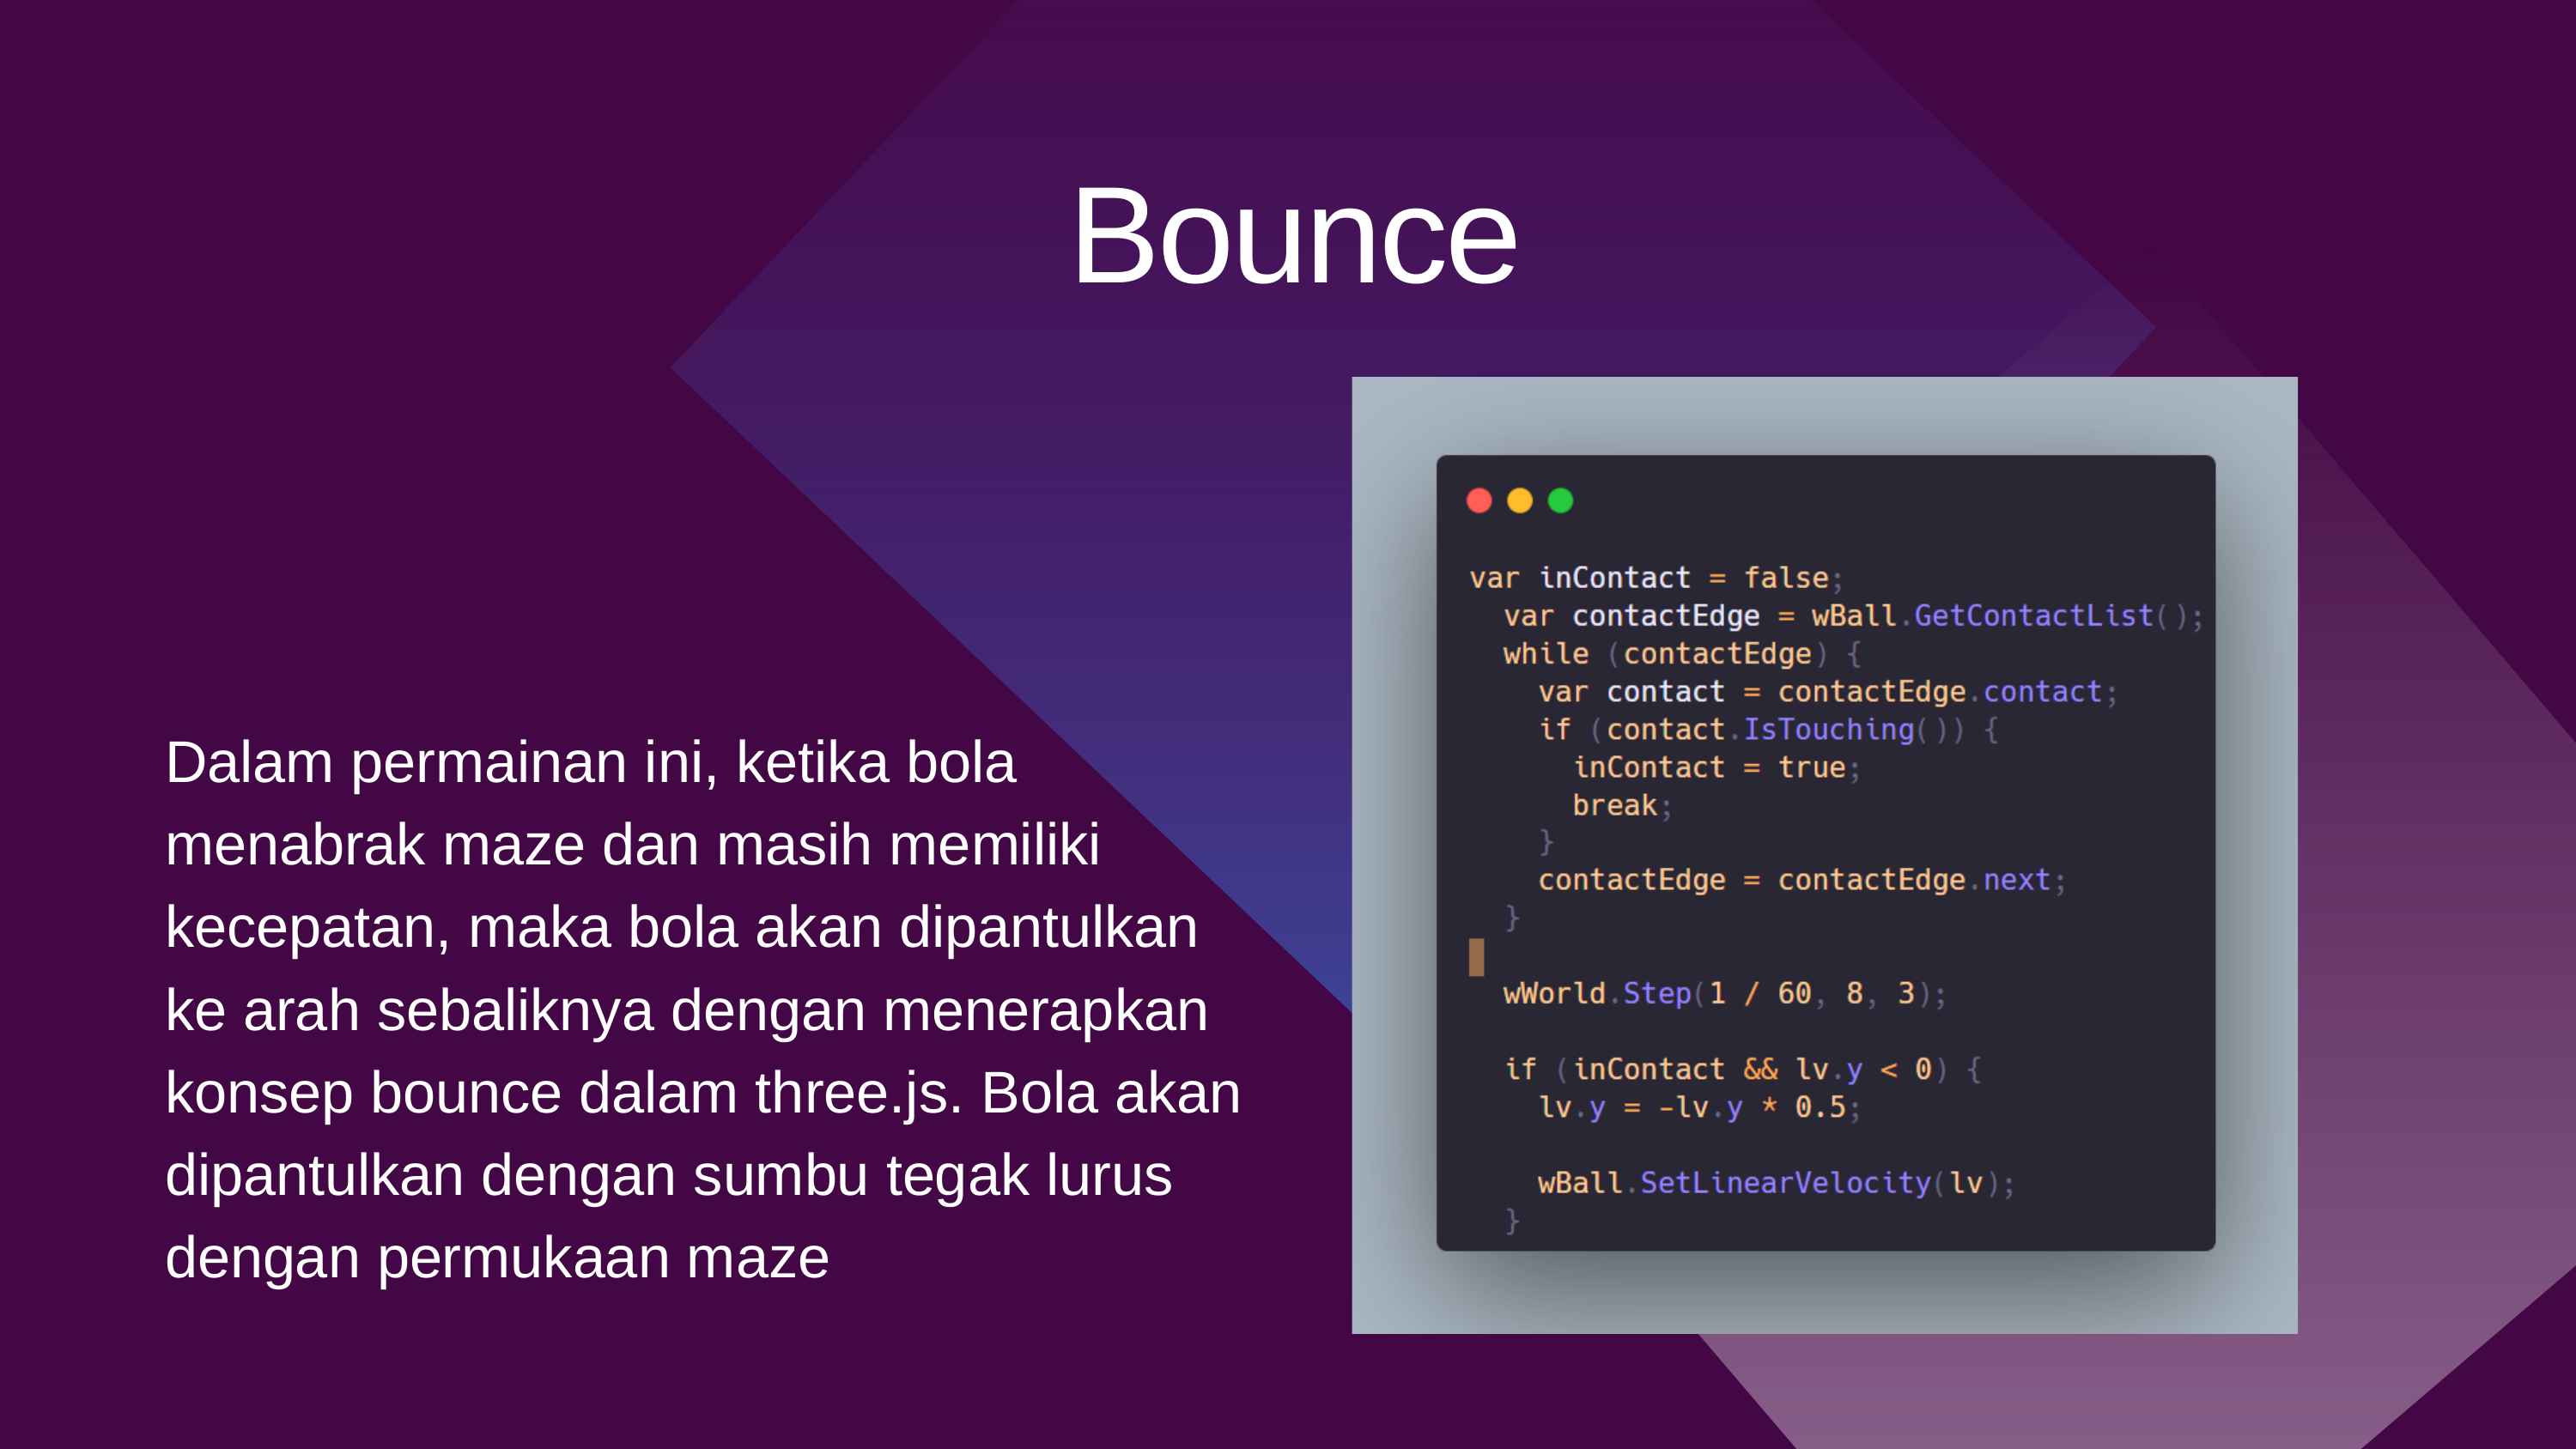

Bounce

Dalam permainan ini, ketika bola menabrak maze dan masih memiliki kecepatan, maka bola akan dipantulkan ke arah sebaliknya dengan menerapkan konsep bounce dalam three.js. Bola akan dipantulkan dengan sumbu tegak lurus dengan permukaan maze